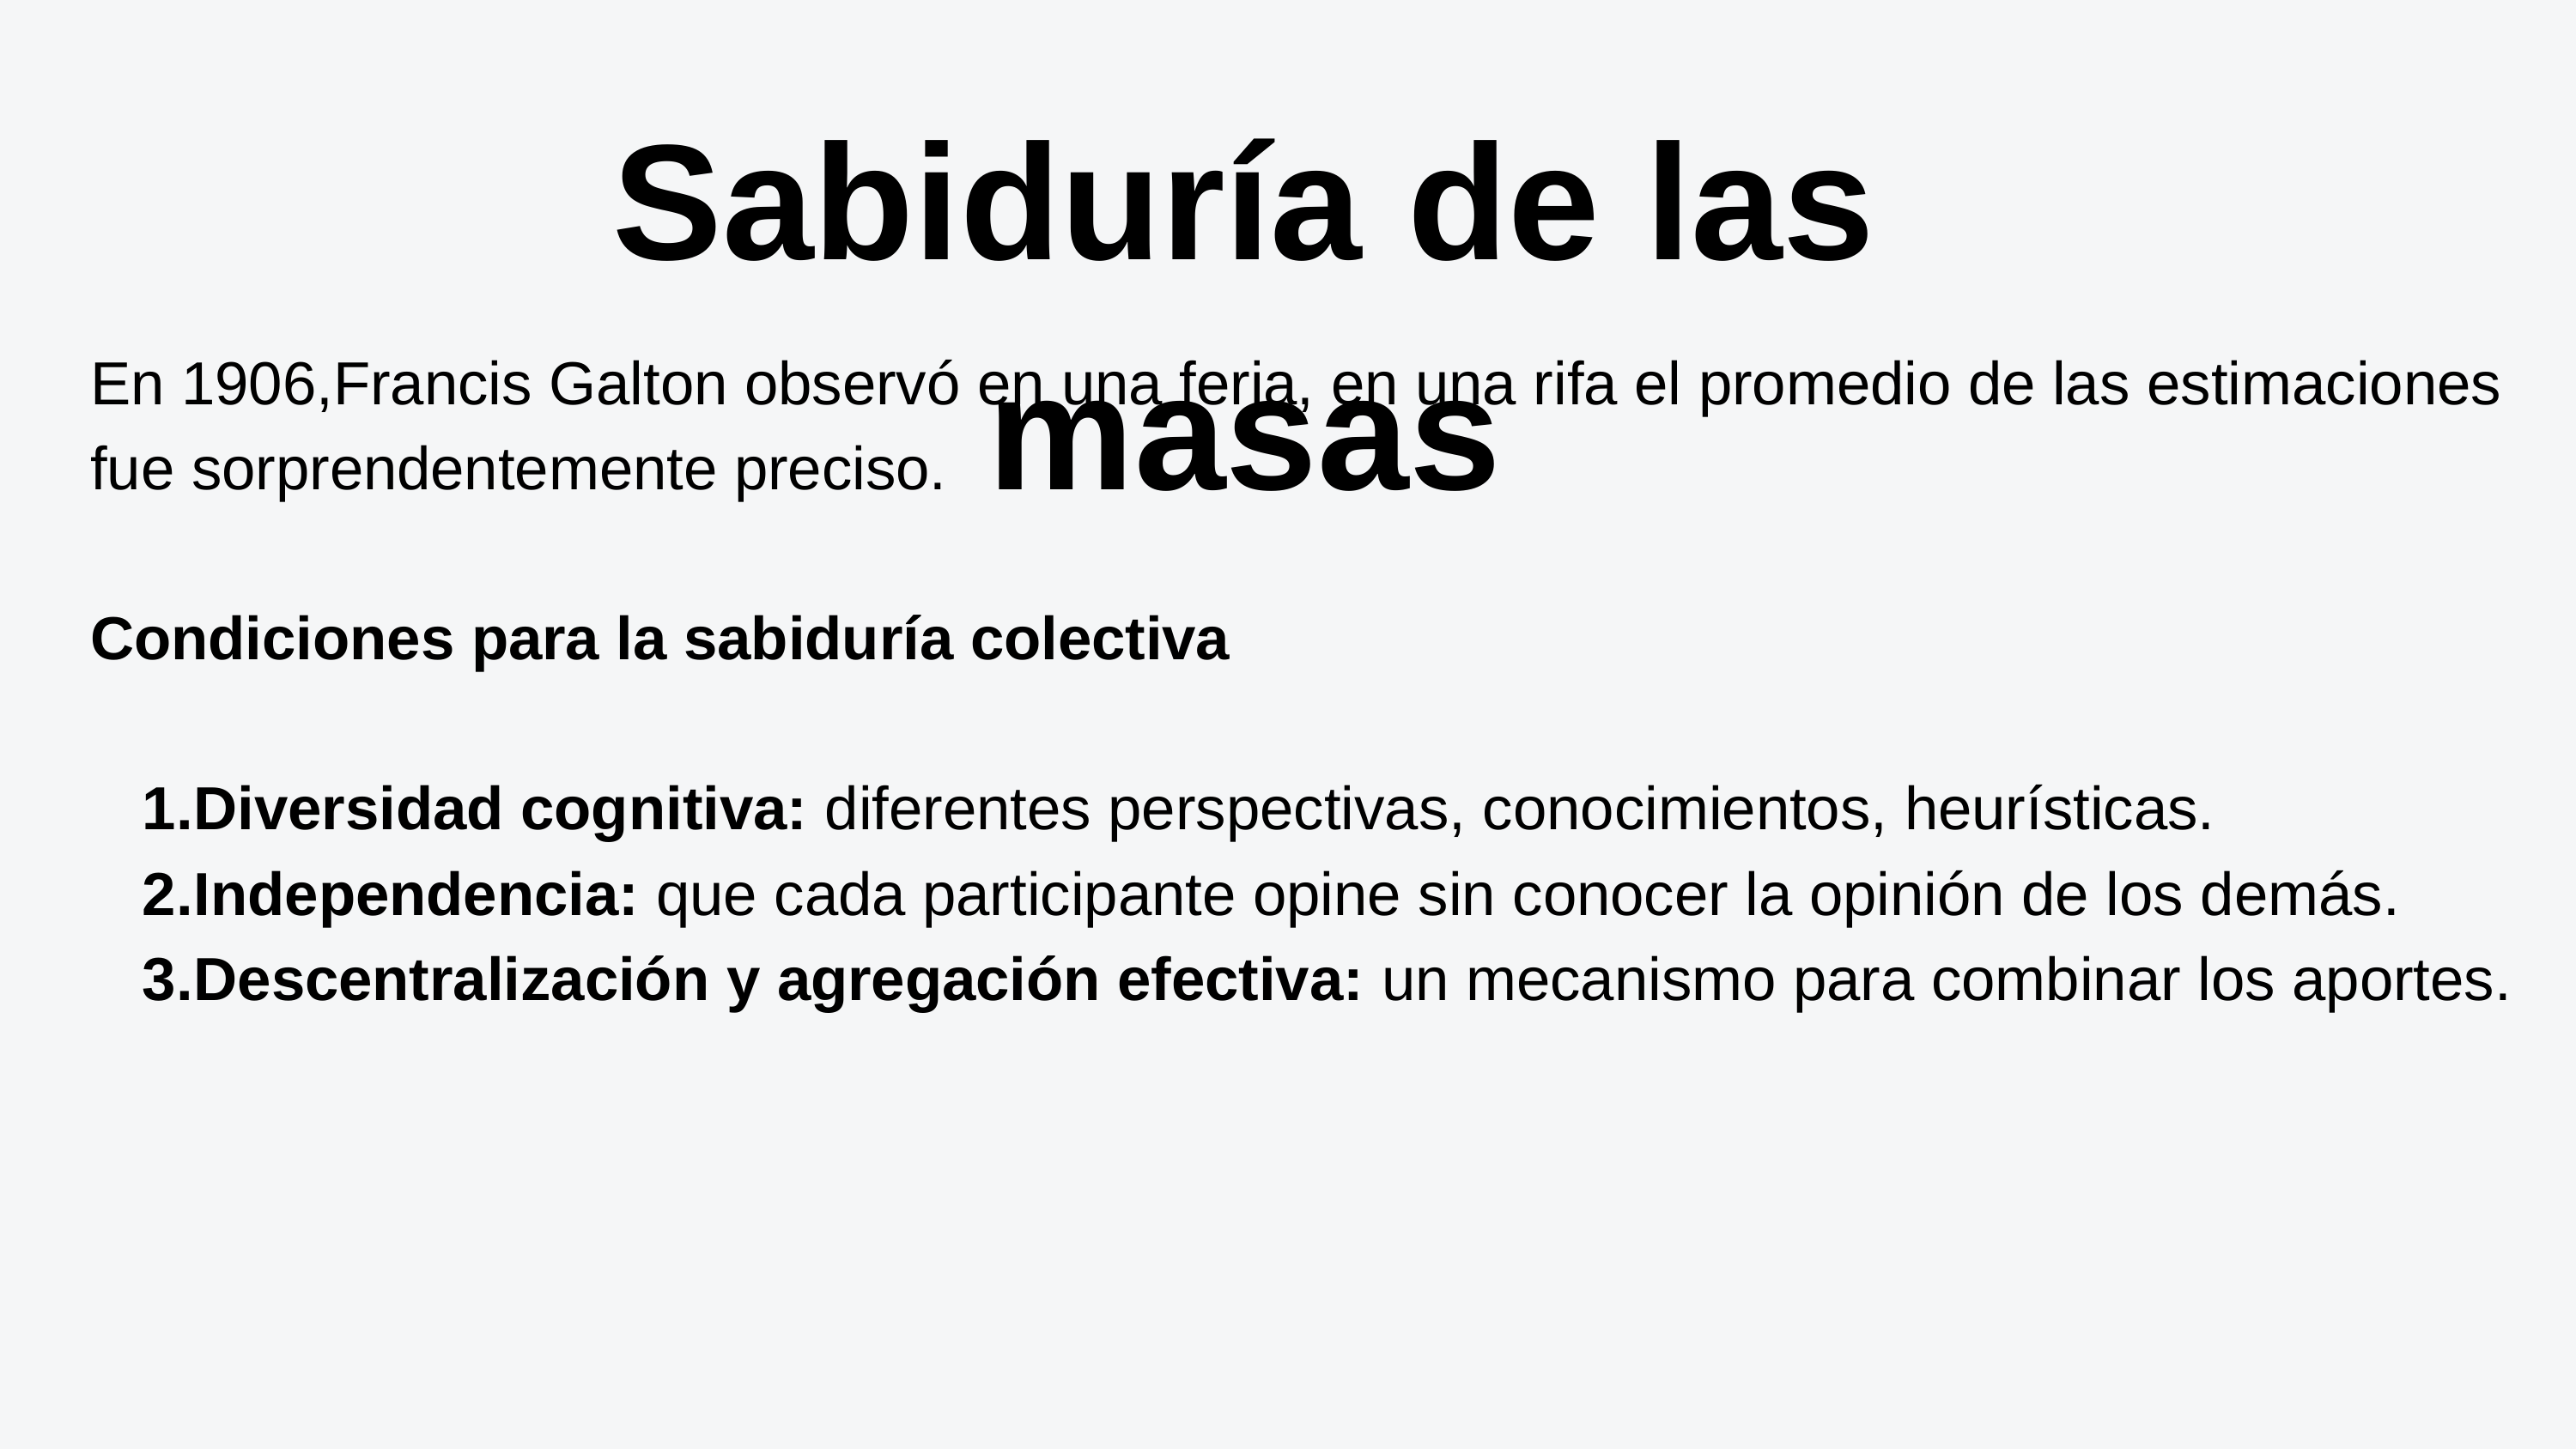

Sabiduría de las masas
En 1906,Francis Galton observó en una feria, en una rifa el promedio de las estimaciones fue sorprendentemente preciso.

Condiciones para la sabiduría colectiva

Diversidad cognitiva: diferentes perspectivas, conocimientos, heurísticas.
Independencia: que cada participante opine sin conocer la opinión de los demás.
Descentralización y agregación efectiva: un mecanismo para combinar los aportes.